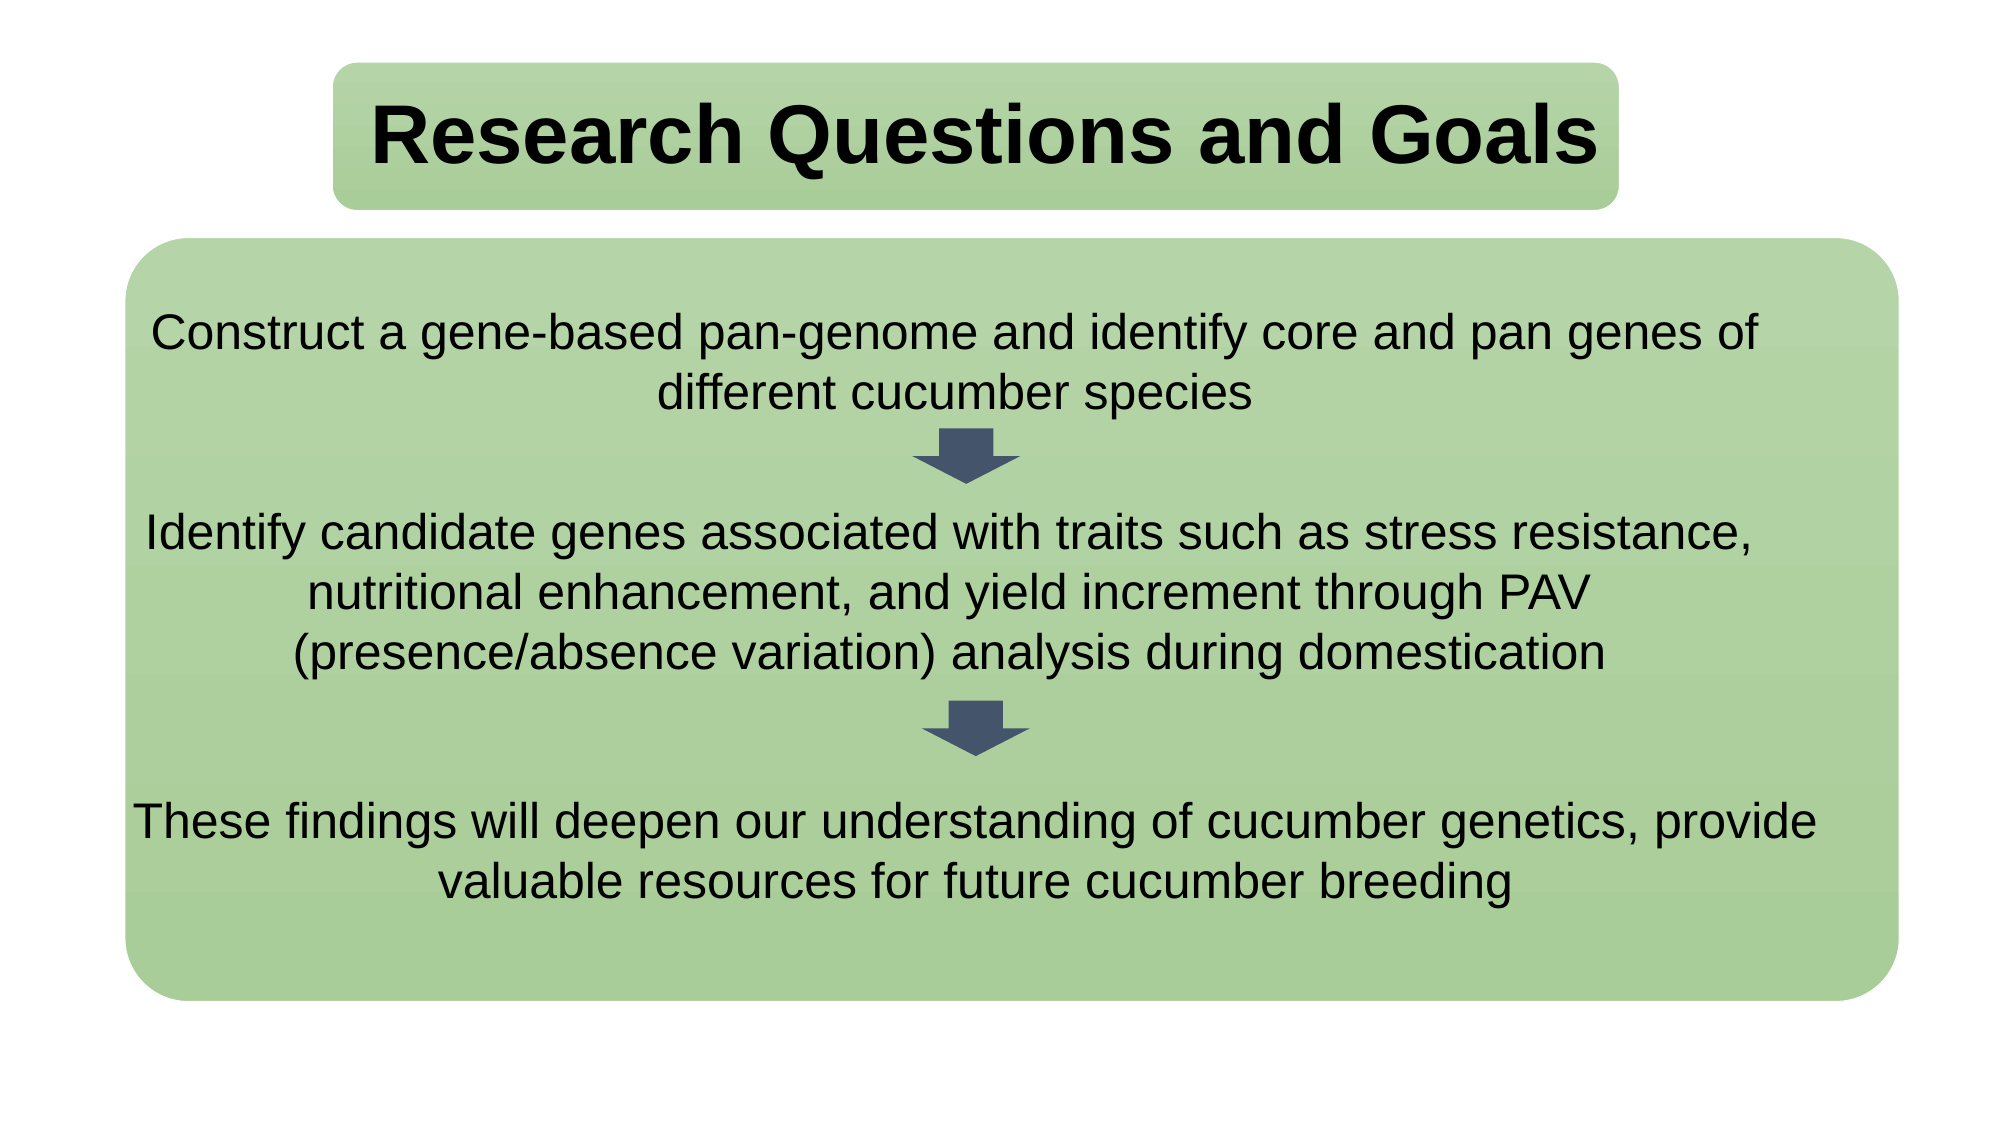

# Research Questions and Goals

Construct a gene-based pan-genome and identify core and pan genes of different cucumber species

Identify candidate genes associated with traits such as stress resistance, nutritional enhancement, and yield increment through PAV (presence/absence variation) analysis during domestication

These findings will deepen our understanding of cucumber genetics, provide valuable resources for future cucumber breeding